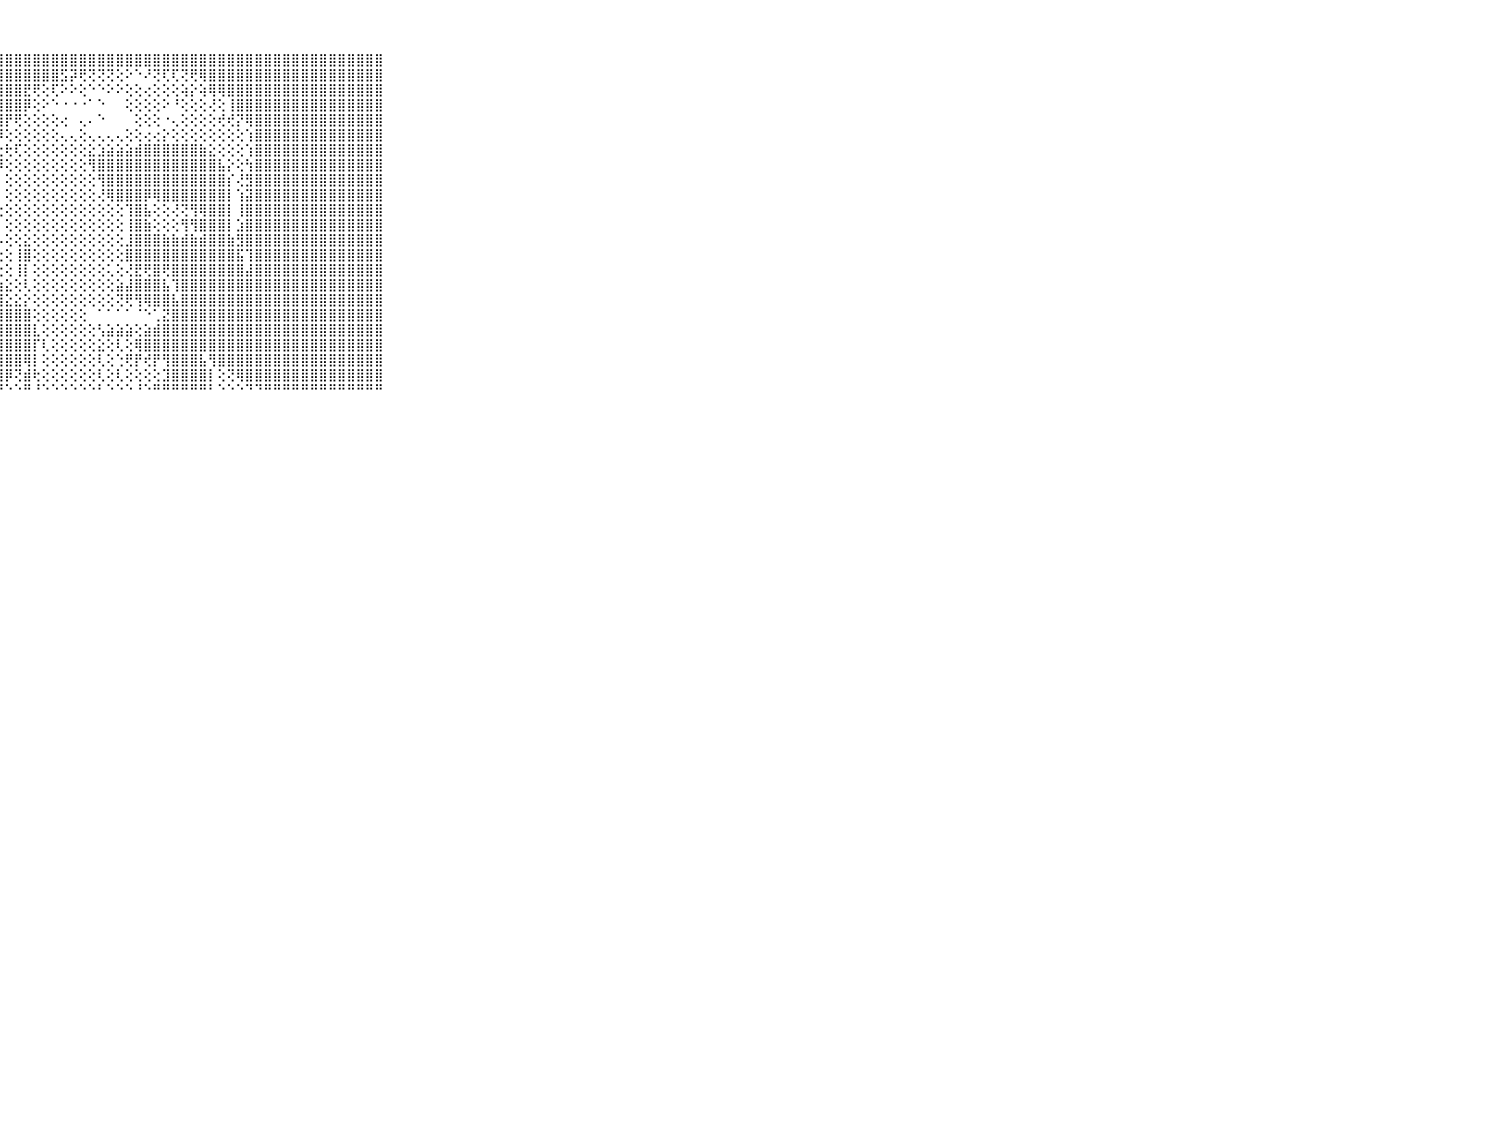

⠀⠀⠀⠀⠀⠀⠀⠀⠀⠀⠀⣿⣿⣿⣿⣿⣿⣿⣿⣿⣿⣿⣿⣿⣿⣿⣿⣿⣿⣿⣿⣿⣿⣿⣿⣿⣿⣿⣿⣿⣿⣿⣿⣿⣿⣿⣿⣿⣿⣿⣿⣿⣿⣿⣿⣿⣿⣿⣿⣿⣿⣿⣿⣿⣿⣿⣿⣿⣿⠀⠀⠀⠀⠀⠀⠀⠀⠀⠀⠀⠀
⠀⠀⠀⠀⠀⠀⠀⠀⠀⠀⠀⣿⣿⣿⣿⣿⣿⣿⣿⣿⣿⣿⣿⣿⣿⣿⣿⣿⣿⣿⣿⣿⣿⣿⣫⡽⢟⢝⢝⢝⢕⠕⠑⠜⢝⢏⢏⢝⢟⢿⣿⣿⣿⣿⣿⣿⣿⣿⣿⣿⣿⣿⣿⣿⣿⣿⣿⣿⣿⠀⠀⠀⠀⠀⠀⠀⠀⠀⠀⠀⠀
⠀⠀⠀⠀⠀⠀⠀⠀⠀⠀⠀⣿⣿⣿⣿⣿⣿⣿⣿⣿⣿⣿⣿⣿⣿⣿⣿⣿⣿⣿⣟⢟⢕⢏⠕⠕⢕⠑⠑⠕⠕⢕⢕⢔⢕⢕⢕⢵⡕⢵⢿⢿⣿⣿⣿⣿⣿⣿⣿⣿⣿⣿⣿⣿⣿⣿⣿⣿⣿⠀⠀⠀⠀⠀⠀⠀⠀⠀⠀⠀⠀
⠀⠀⠀⠀⠀⠀⠀⠀⠀⠀⠀⣿⣿⣿⣿⣿⣿⣿⣿⣿⣿⣿⣿⣿⣿⣿⣿⣿⣿⣿⡿⢕⠕⠑⠐⠐⠐⠁⠑⠀⠀⢕⢕⢕⢕⠕⠘⢕⢕⢕⢜⢕⢸⣿⣿⣿⣿⣿⣿⣿⣿⣿⣿⣿⣿⣿⣿⣿⣿⠀⠀⠀⠀⠀⠀⠀⠀⠀⠀⠀⠀
⠀⠀⠀⠀⠀⠀⠀⠀⠀⠀⠀⣿⣿⣿⣿⣿⣿⣿⣿⣿⣿⣿⣿⣿⣿⣿⣿⣿⡟⢟⢕⢕⢕⢕⢔⠀⢄⠄⠑⠀⠀⠀⢕⢕⢕⠐⢄⢕⢕⢕⢕⢞⢞⡝⢿⣿⣿⣿⣿⣿⣿⣿⣿⣿⣿⣿⣿⣿⣿⠀⠀⠀⠀⠀⠀⠀⠀⠀⠀⠀⠀
⠀⠀⠀⠀⠀⠀⠀⠀⠀⠀⠀⣿⣿⣿⣿⣿⣿⣿⣿⣿⣿⣿⣿⣿⣿⣿⣯⡾⢕⢕⢕⢕⢕⢕⢄⢄⢕⢄⢄⢄⢄⢕⢕⢔⢔⡕⢕⢕⢕⢕⢕⢕⢕⢕⢱⣿⣿⣿⣿⣿⣿⣿⣿⣿⣿⣿⣿⣿⣿⠀⠀⠀⠀⠀⠀⠀⠀⠀⠀⠀⠀
⠀⠀⠀⠀⠀⠀⠀⠀⠀⠀⠀⣿⣿⣿⣿⣿⣿⣿⣿⣿⣿⣿⣿⣿⣿⣿⣿⣕⢗⢏⢕⢕⢕⢕⢕⢕⢕⣕⣱⣵⣵⣵⣾⣿⣿⣿⣿⣿⣿⣷⣕⢕⢕⢕⢱⣿⣿⣿⣿⣿⣿⣿⣿⣿⣿⣿⣿⣿⣿⠀⠀⠀⠀⠀⠀⠀⠀⠀⠀⠀⠀
⠀⠀⠀⠀⠀⠀⠀⠀⠀⠀⠀⣿⣿⣿⣿⣿⣿⣿⣿⣿⣿⣿⣿⣿⣿⣿⣿⡿⢕⢕⢕⢕⢕⢕⢕⢕⢕⢻⣿⣿⣿⣿⣿⣿⣿⣿⣿⣿⣿⣿⣿⣧⡕⢕⢳⣿⣿⣿⣿⣿⣿⣿⣿⣿⣿⣿⣿⣿⣿⠀⠀⠀⠀⠀⠀⠀⠀⠀⠀⠀⠀
⠀⠀⠀⠀⠀⠀⠀⠀⠀⠀⠀⣿⣿⣿⣿⣿⣿⣿⣿⣿⣿⣿⣿⣿⣿⣿⣿⡇⢕⢕⢕⢕⢕⢕⢕⢕⢕⢕⢻⣿⣿⣿⣿⣿⣿⣿⣿⣿⣿⣿⣿⣿⡎⢜⣻⣿⣿⣿⣿⣿⣿⣿⣿⣿⣿⣿⣿⣿⣿⠀⠀⠀⠀⠀⠀⠀⠀⠀⠀⠀⠀
⠀⠀⠀⠀⠀⠀⠀⠀⠀⠀⠀⣿⣿⣿⣿⣿⣿⣿⣿⣿⣿⣿⣿⣿⣿⣿⣿⡇⢕⢕⢕⢕⢕⢕⢕⢕⢕⢕⢜⢿⣿⣿⣿⡿⢿⣿⣿⣿⣿⣿⣿⣿⡇⢱⣽⣿⣿⣿⣿⣿⣿⣿⣿⣿⣿⣿⣿⣿⣿⠀⠀⠀⠀⠀⠀⠀⠀⠀⠀⠀⠀
⠀⠀⠀⠀⠀⠀⠀⠀⠀⠀⠀⣿⣿⣿⣿⣿⣿⣿⣿⣿⣿⣿⣿⣿⣿⣿⣿⢕⢕⢕⢕⢕⢕⢕⢕⢕⢕⢕⢕⢕⢕⢹⣿⣧⢕⢕⢜⢝⢻⢿⣿⣿⡇⢸⣿⣿⣿⣿⣿⣿⣿⣿⣿⣿⣿⣿⣿⣿⣿⠀⠀⠀⠀⠀⠀⠀⠀⠀⠀⠀⠀
⠀⠀⠀⠀⠀⠀⠀⠀⠀⠀⠀⣿⣿⣿⣿⣿⣿⣿⣿⣿⣿⣿⣿⣿⣿⣿⣿⡇⢕⢕⢕⢕⢕⢕⢕⢕⢕⢕⢕⢕⢕⢸⣿⣷⢕⢕⢕⢻⢻⣿⣿⣿⡇⣱⣿⣿⣿⣿⣿⣿⣿⣿⣿⣿⣿⣿⣿⣿⣿⠀⠀⠀⠀⠀⠀⠀⠀⠀⠀⠀⠀
⠀⠀⠀⠀⠀⠀⠀⠀⠀⠀⠀⣿⣿⣿⣿⣿⣿⣿⣿⣿⣿⣿⣿⣿⣿⣿⣿⡧⢕⢕⣕⢕⢕⢕⢕⢕⢕⢕⢕⢕⢕⣸⣿⣿⣿⣷⣷⣾⣷⣾⣿⣿⣷⣻⣿⣿⣿⣿⣿⣿⣿⣿⣿⣿⣿⣿⣿⣿⣿⠀⠀⠀⠀⠀⠀⠀⠀⠀⠀⠀⠀
⠀⠀⠀⠀⠀⠀⠀⠀⠀⠀⠀⣿⣿⣿⣿⣿⣿⣿⣿⣿⣿⣿⣿⣿⣿⣿⢕⢕⢕⢸⣿⢕⢕⢕⢕⢕⢕⢕⢕⢕⢕⣿⣿⣿⣿⣿⣿⣿⣿⣿⣿⣿⣿⣯⢹⣿⣿⣿⣿⣿⣿⣿⣿⣿⣿⣿⣿⣿⣿⠀⠀⠀⠀⠀⠀⠀⠀⠀⠀⠀⠀
⠀⠀⠀⠀⠀⠀⠀⠀⠀⠀⠀⣿⣿⣿⣿⣿⣿⣿⣿⣿⣿⣿⣿⣿⣿⣿⣧⢕⢕⢸⡇⢕⢕⢕⢕⢕⢕⢕⢕⢅⢕⢜⣟⢟⣿⢟⣿⣿⣿⣿⣿⣿⣿⣿⣼⣿⣿⣿⣿⣿⣿⣿⣿⣿⣿⣿⣿⣿⣿⠀⠀⠀⠀⠀⠀⠀⠀⠀⠀⠀⠀
⠀⠀⠀⠀⠀⠀⠀⠀⠀⠀⠀⣿⣿⣿⣿⣿⣿⣿⣿⣿⣿⣿⣿⣿⣿⣿⣿⣵⣕⢕⢇⢕⢕⢕⢕⢕⢕⢕⢕⢕⣵⣼⣿⣿⣿⣧⢹⣿⣿⣿⣿⣿⣿⣿⣿⣿⣿⣿⣿⣿⣿⣿⣿⣿⣿⣿⣿⣿⣿⠀⠀⠀⠀⠀⠀⠀⠀⠀⠀⠀⠀
⠀⠀⠀⠀⠀⠀⠀⠀⠀⠀⠀⣿⣿⣿⣿⣿⣿⣿⣿⣿⣿⣿⣿⣿⣿⣿⣿⣿⣕⣕⡕⢕⢕⢕⢕⢕⢕⢕⢕⢕⢝⢟⢻⢿⣿⣿⣧⣿⣿⣿⣿⣿⣿⣿⣿⣿⣿⣿⣿⣿⣿⣿⣿⣿⣿⣿⣿⣿⣿⠀⠀⠀⠀⠀⠀⠀⠀⠀⠀⠀⠀
⠀⠀⠀⠀⠀⠀⠀⠀⠀⠀⠀⣿⣿⣿⣿⣿⣿⣿⣿⣿⣿⣿⣿⣿⣿⣿⣿⣿⣿⣿⣿⢕⢕⢕⢕⢕⢕⠀⠁⠁⠁⠁⠈⠑⢁⣝⣿⣿⣿⣿⣿⣿⣿⣿⣿⣿⣿⣿⣿⣿⣿⣿⣿⣿⣿⣿⣿⣿⣿⠀⠀⠀⠀⠀⠀⠀⠀⠀⠀⠀⠀
⠀⠀⠀⠀⠀⠀⠀⠀⠀⠀⠀⣿⣿⣿⣿⣿⣿⣿⣿⣿⣿⣿⣿⣿⣿⣿⣿⣿⣿⣿⣿⣇⢕⢕⢕⢕⢕⢕⢣⣵⣵⣵⢕⣵⣾⣿⣿⣿⣿⣿⣿⣿⣿⣿⣿⣿⣿⣿⣿⣿⣿⣿⣿⣿⣿⣿⣿⣿⣿⠀⠀⠀⠀⠀⠀⠀⠀⠀⠀⠀⠀
⠀⠀⠀⠀⠀⠀⠀⠀⠀⠀⠀⣿⣿⣿⣿⣿⣿⣿⣿⣿⣿⣿⣿⣿⣿⣿⣿⣿⣿⣿⣿⡏⢇⢕⢕⢕⢕⢕⣕⢕⢇⢕⢿⣿⣿⣿⣿⣿⣿⣿⣿⣿⣿⣿⣿⣿⣿⣿⣿⣿⣿⣿⣿⣿⣿⣿⣿⣿⣿⠀⠀⠀⠀⠀⠀⠀⠀⠀⠀⠀⠀
⠀⠀⠀⠀⠀⠀⠀⠀⠀⠀⠀⣿⣿⣿⣿⣿⣿⣿⣿⣿⣿⣿⣿⣿⣿⣿⣿⣿⣿⣿⢿⡇⢕⢕⢕⢕⢕⢕⢇⢕⢑⢟⡟⢞⡟⢻⣿⣿⣿⣧⢻⣿⣿⣿⣿⣿⣿⣿⣿⣿⣿⣿⣿⣿⣿⣿⣿⣿⣿⠀⠀⠀⠀⠀⠀⠀⠀⠀⠀⠀⠀
⠀⠀⠀⠀⠀⠀⠀⠀⠀⠀⠀⣿⣿⣿⣿⣿⣿⣿⣿⣿⣿⣿⣿⣿⣿⣿⣿⣿⡿⢝⣾⢗⢕⢕⢕⢕⢕⢕⢇⢕⢇⢕⢕⢕⢕⣹⣿⣿⣿⣿⡇⢕⢝⢿⣿⣿⣿⣿⣿⣿⣿⣿⣿⣿⣿⣿⣿⣿⣿⠀⠀⠀⠀⠀⠀⠀⠀⠀⠀⠀⠀
⠀⠀⠀⠀⠀⠀⠀⠀⠀⠀⠀⠛⠛⠛⠛⠛⠛⠛⠛⠛⠛⠛⠛⠛⠛⠛⠛⠙⠑⠑⠛⠘⠑⠑⠑⠑⠑⠑⠃⠑⠑⠑⠘⠑⠛⠛⠛⠛⠛⠛⠃⠑⠑⠑⠙⠙⠛⠛⠛⠛⠛⠛⠛⠛⠛⠛⠛⠛⠛⠀⠀⠀⠀⠀⠀⠀⠀⠀⠀⠀⠀